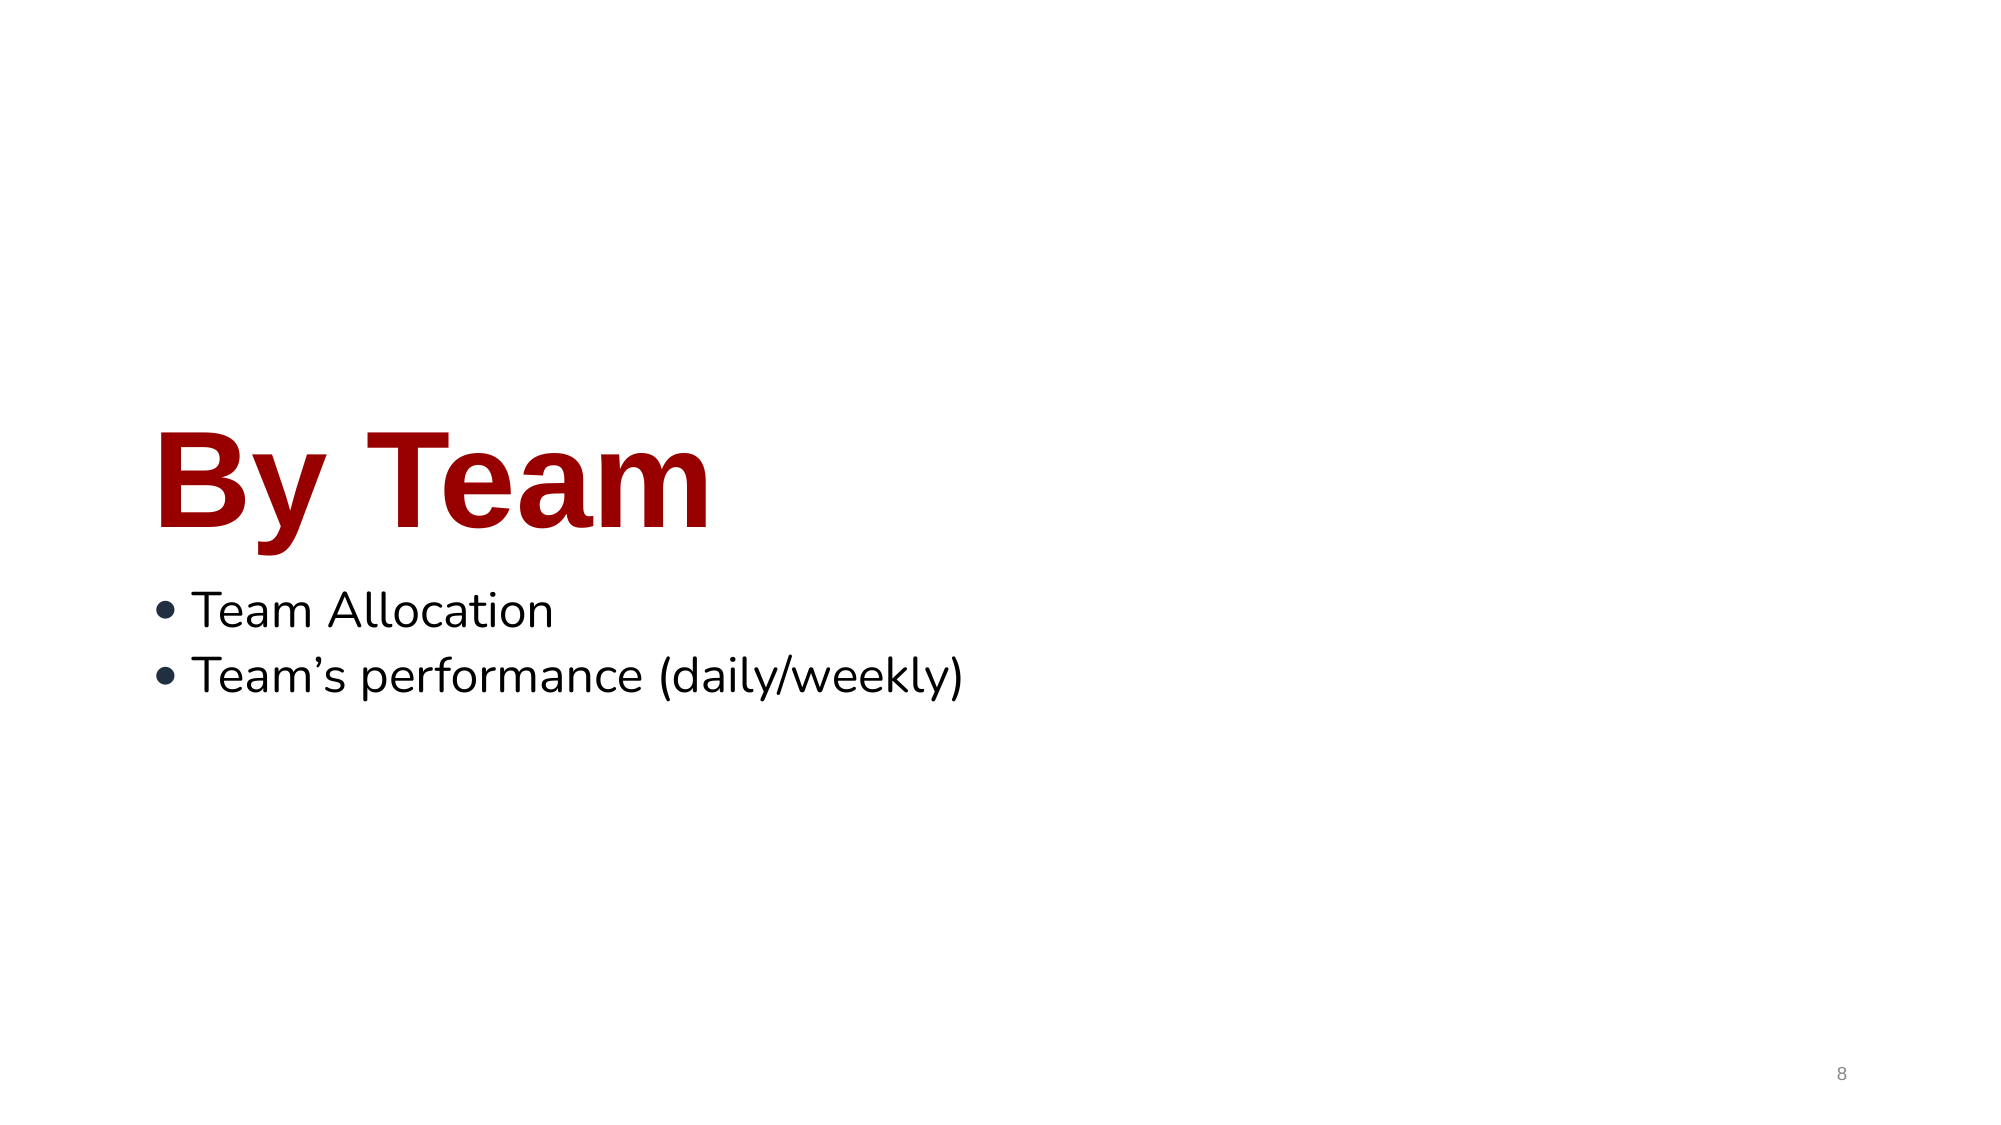

# By Team
 Team Allocation
 Team’s performance (daily/weekly)
8